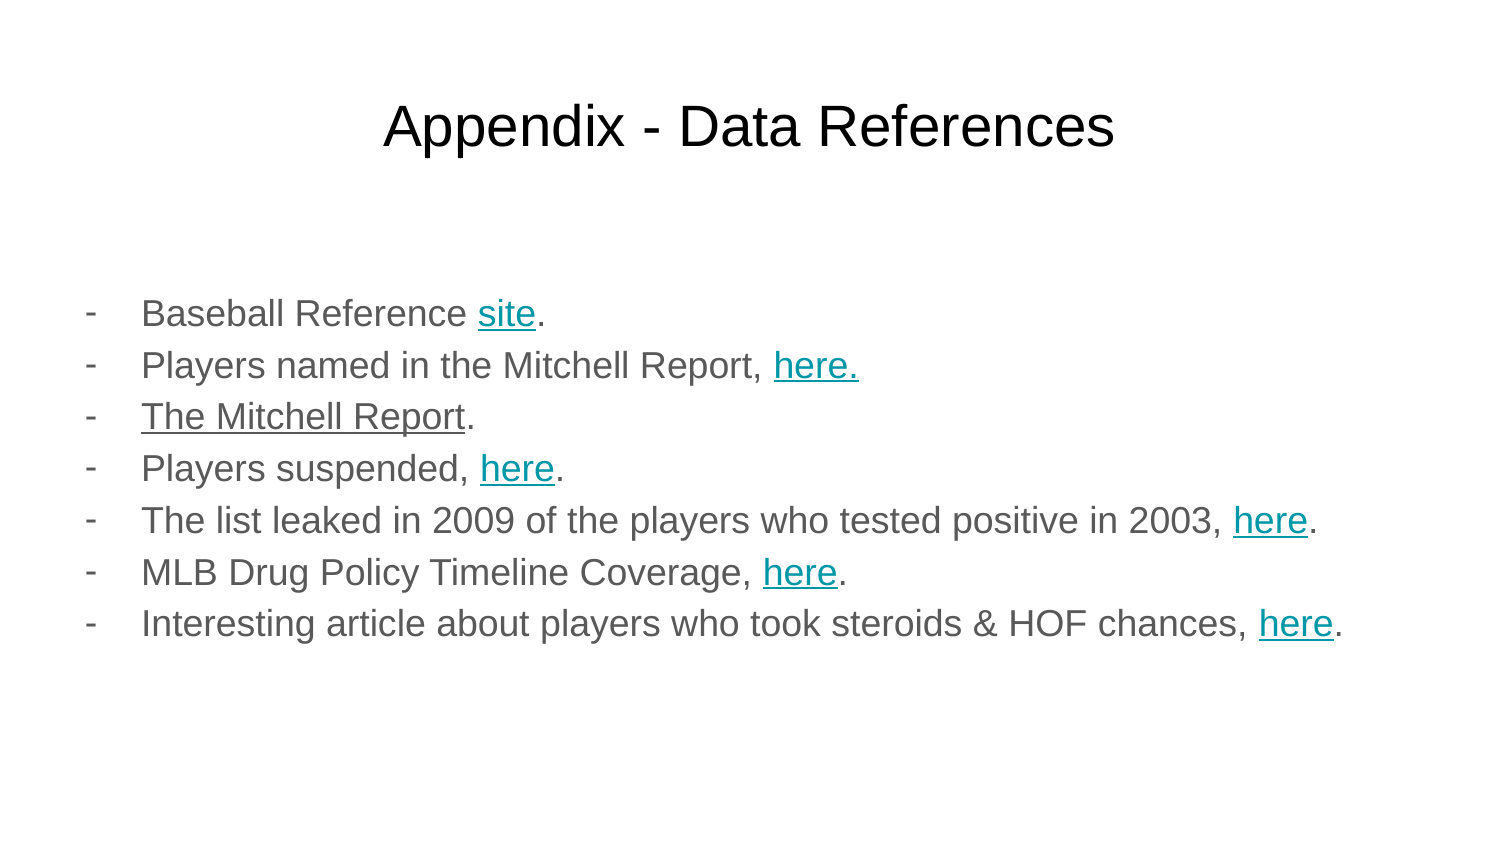

# Appendix - Data References

Baseball Reference site.
Players named in the Mitchell Report, here.
The Mitchell Report.
Players suspended, here.
The list leaked in 2009 of the players who tested positive in 2003, here.
MLB Drug Policy Timeline Coverage, here.
Interesting article about players who took steroids & HOF chances, here.